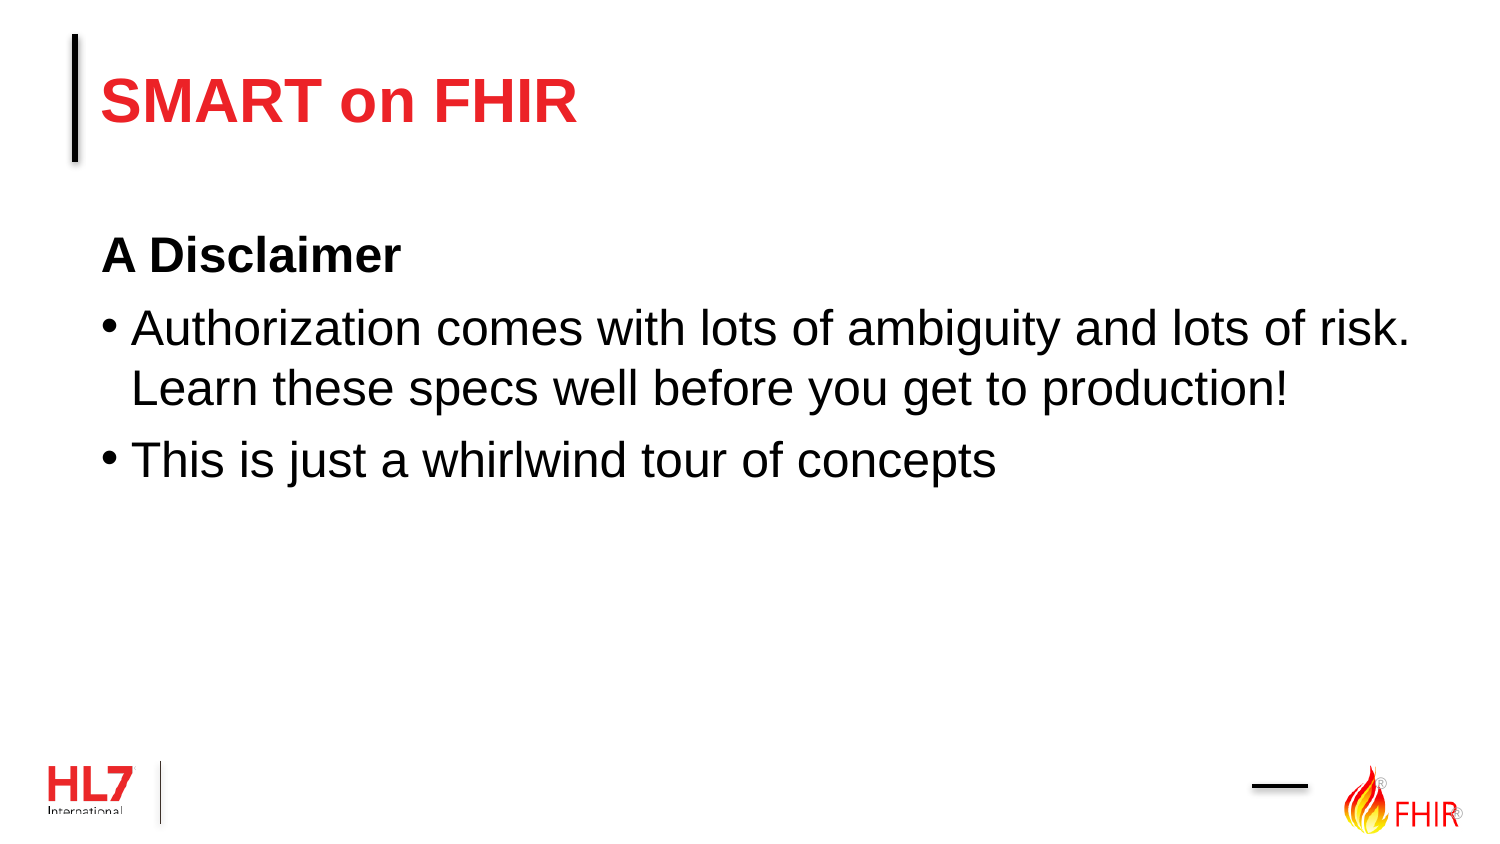

# SMART on FHIR
A Disclaimer
Authorization comes with lots of ambiguity and lots of risk. Learn these specs well before you get to production!
This is just a whirlwind tour of concepts